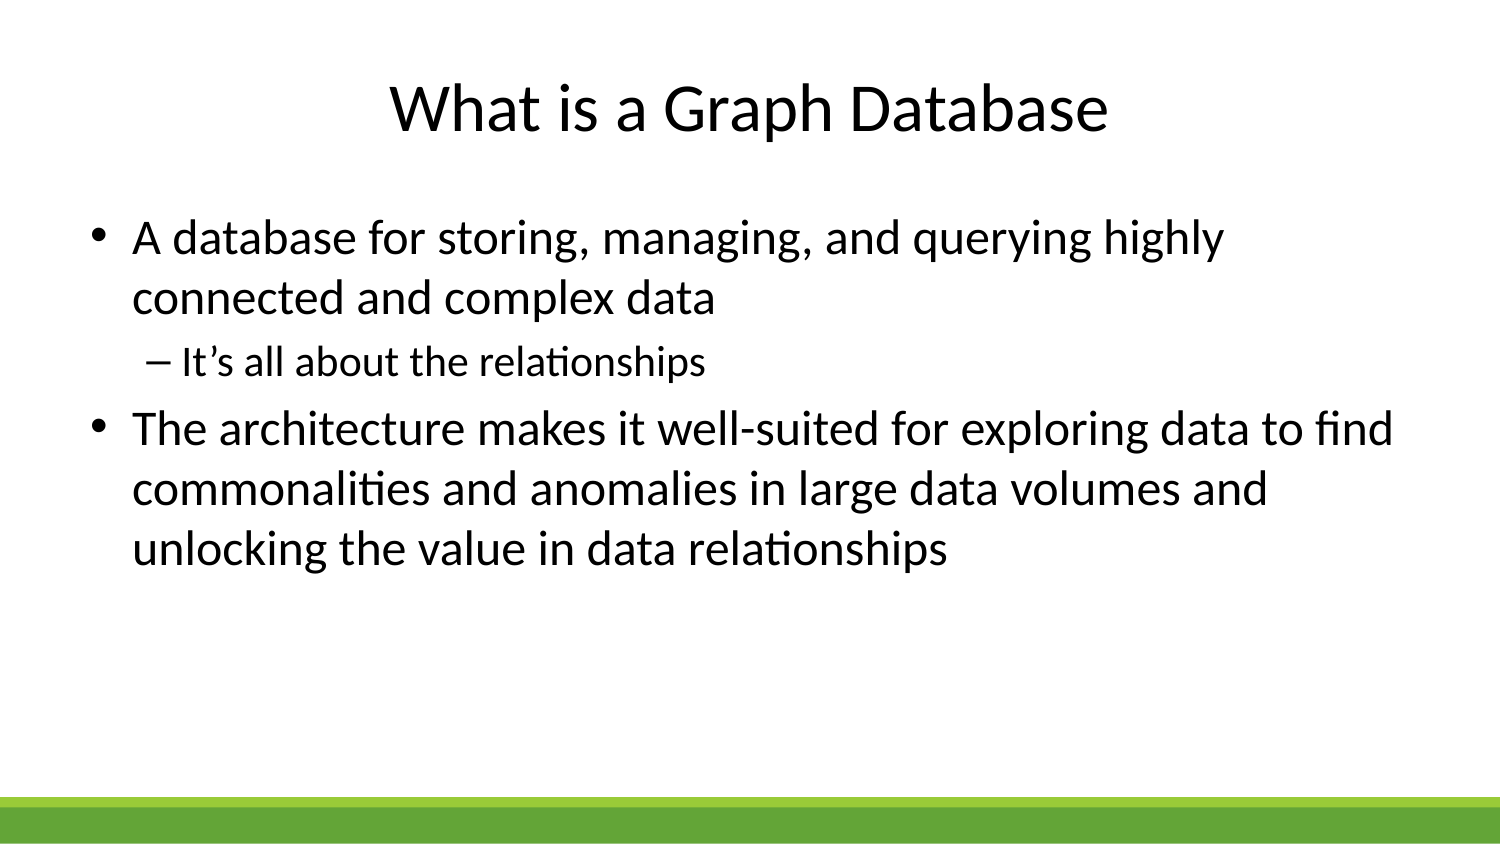

# What is a Graph Database
A database for storing, managing, and querying highly connected and complex data
It’s all about the relationships
The architecture makes it well-suited for exploring data to find commonalities and anomalies in large data volumes and unlocking the value in data relationships